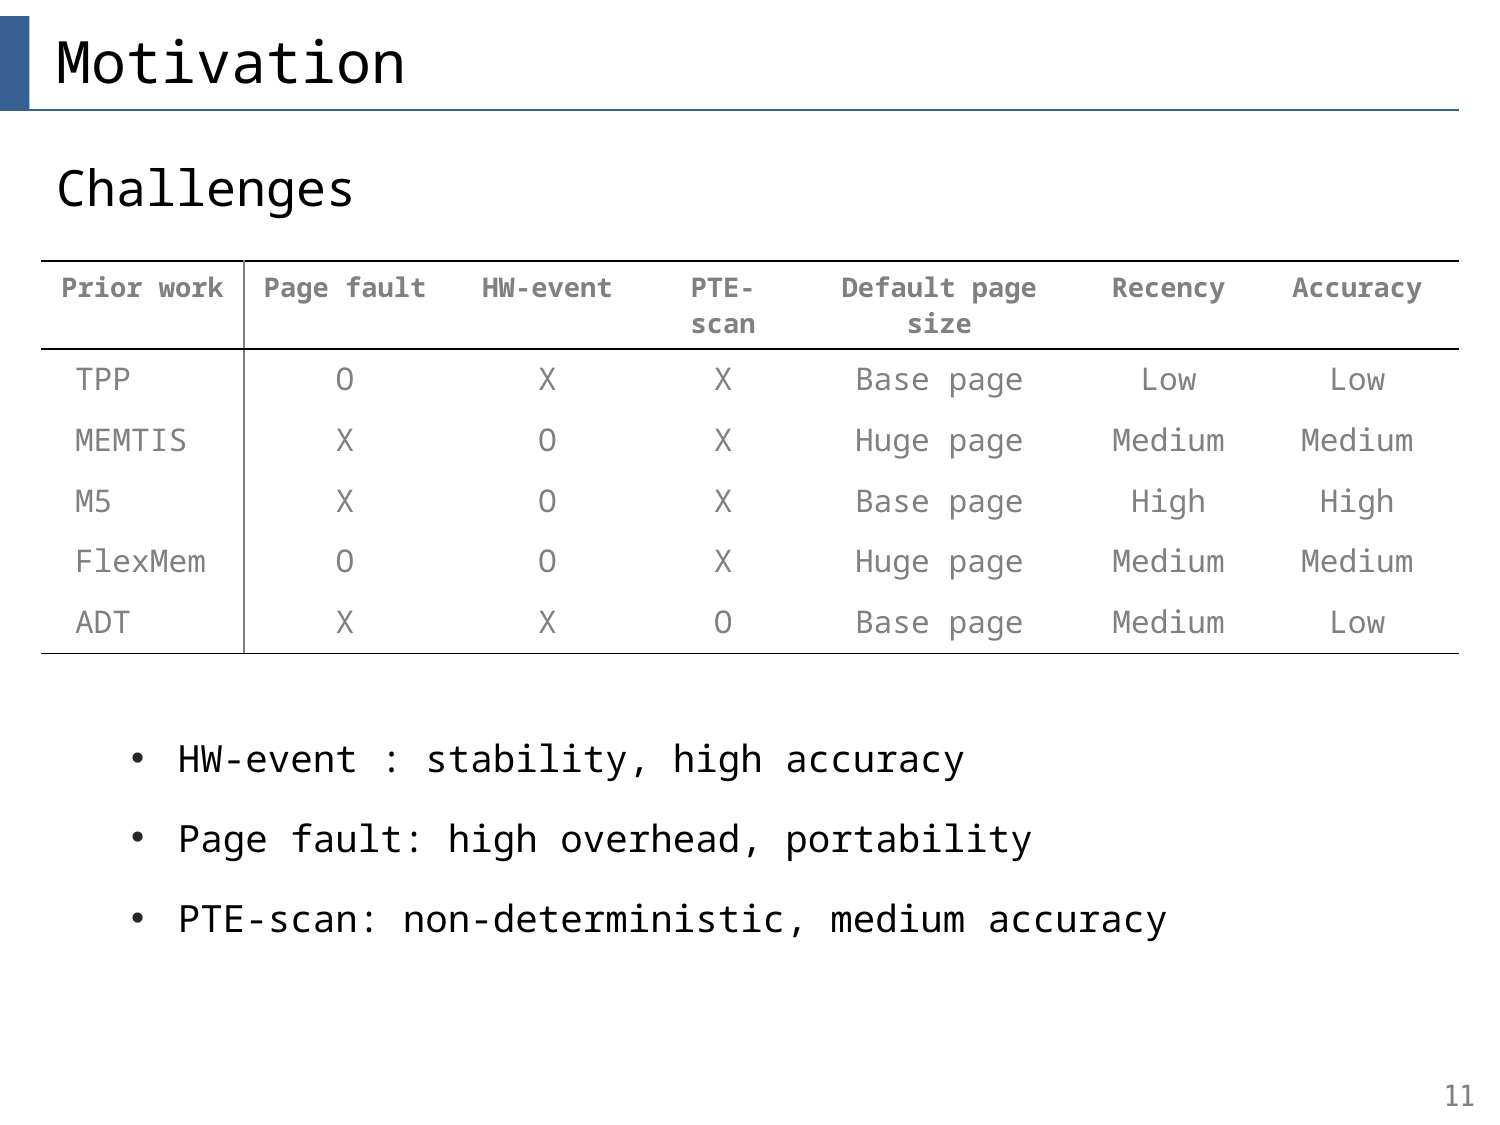

# Motivation
Challenges

HW-event : stability, high accuracy
Page fault: high overhead, portability
PTE-scan: non-deterministic, medium accuracy
| Prior work | Page fault | HW-event | PTE-scan | Default page size | Recency | Accuracy |
| --- | --- | --- | --- | --- | --- | --- |
| TPP | O | X | X | Base page | Low | Low |
| MEMTIS | X | O | X | Huge page | Medium | Medium |
| M5 | X | O | X | Base page | High | High |
| FlexMem | O | O | X | Huge page | Medium | Medium |
| ADT | X | X | O | Base page | Medium | Low |